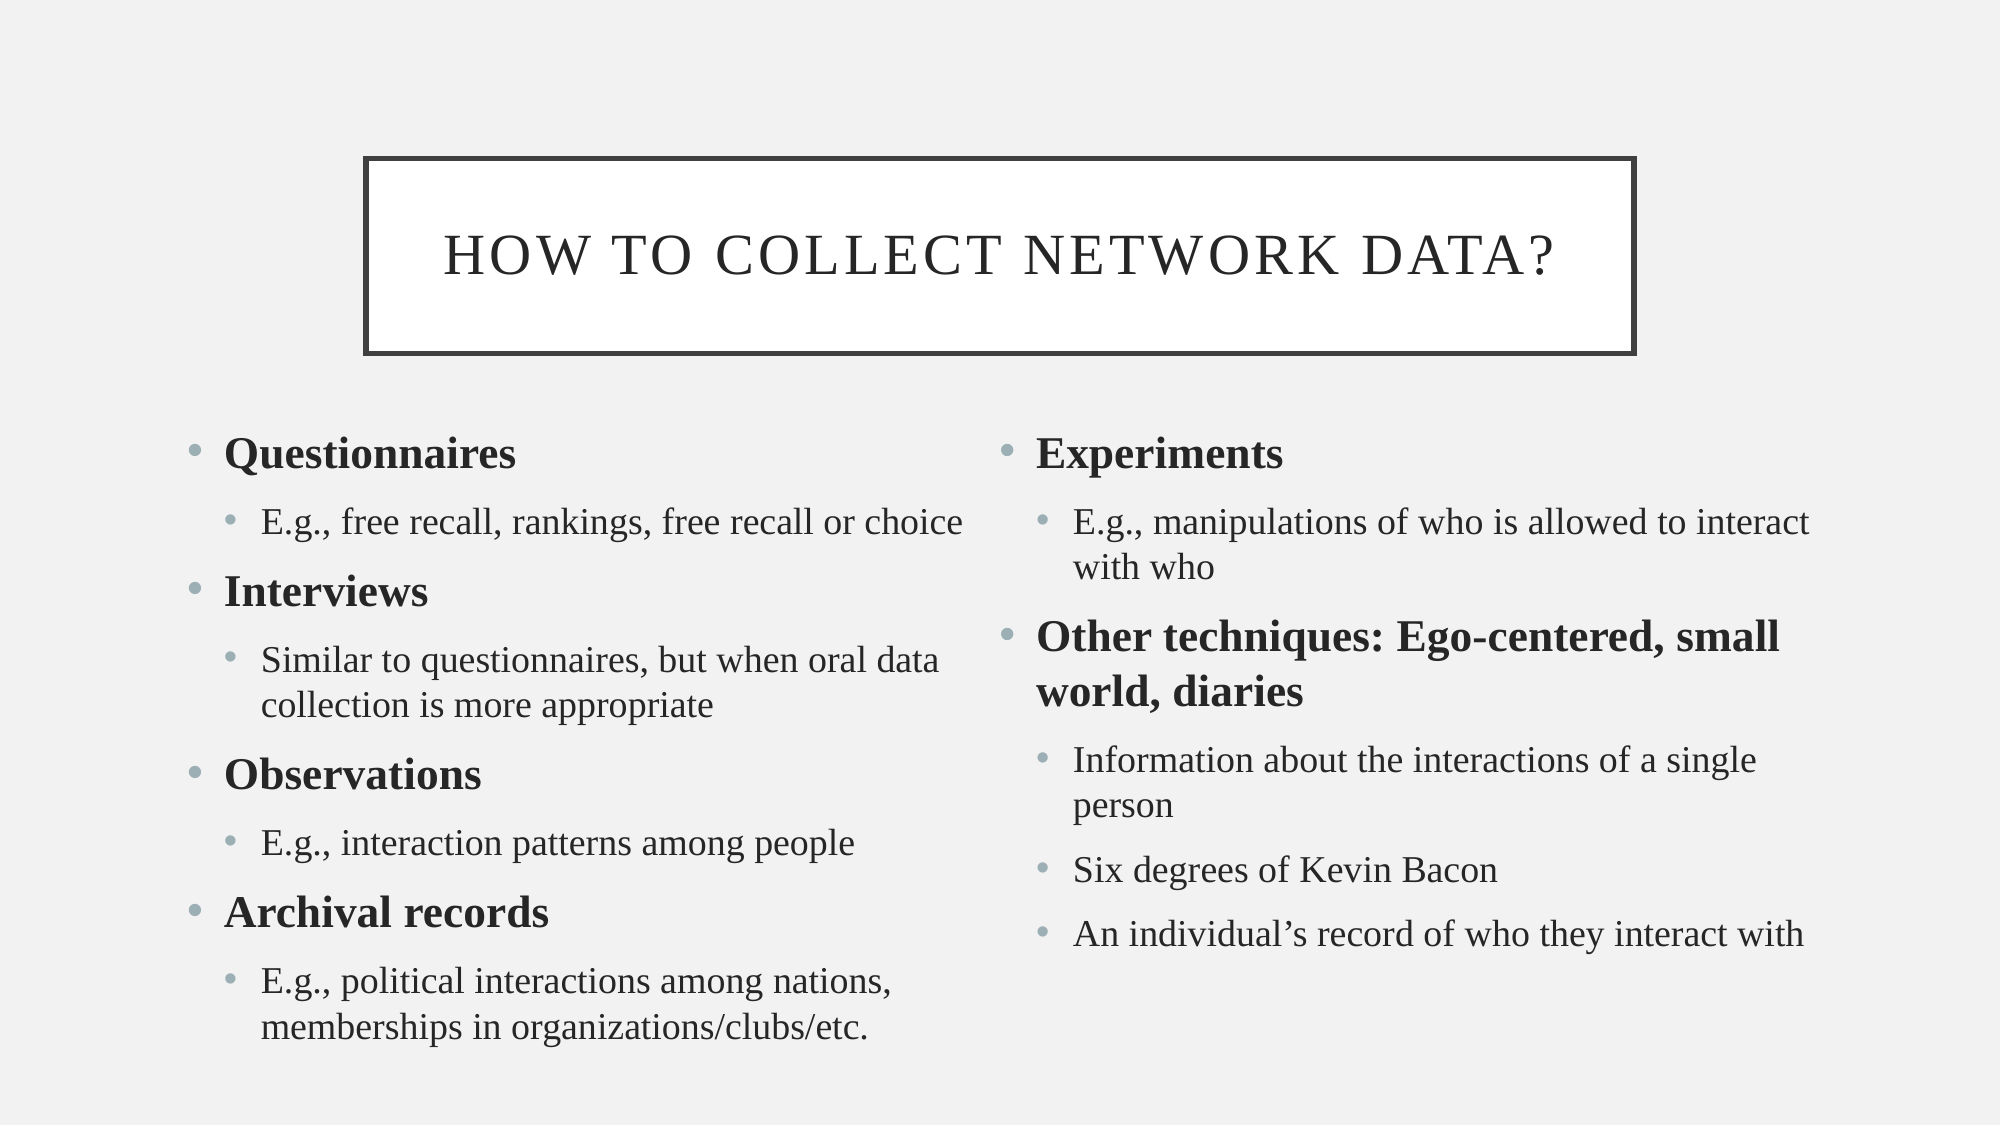

# How to collect network data?
Questionnaires
E.g., free recall, rankings, free recall or choice
Interviews
Similar to questionnaires, but when oral data collection is more appropriate
Observations
E.g., interaction patterns among people
Archival records
E.g., political interactions among nations, memberships in organizations/clubs/etc.
Experiments
E.g., manipulations of who is allowed to interact with who
Other techniques: Ego-centered, small world, diaries
Information about the interactions of a single person
Six degrees of Kevin Bacon
An individual’s record of who they interact with